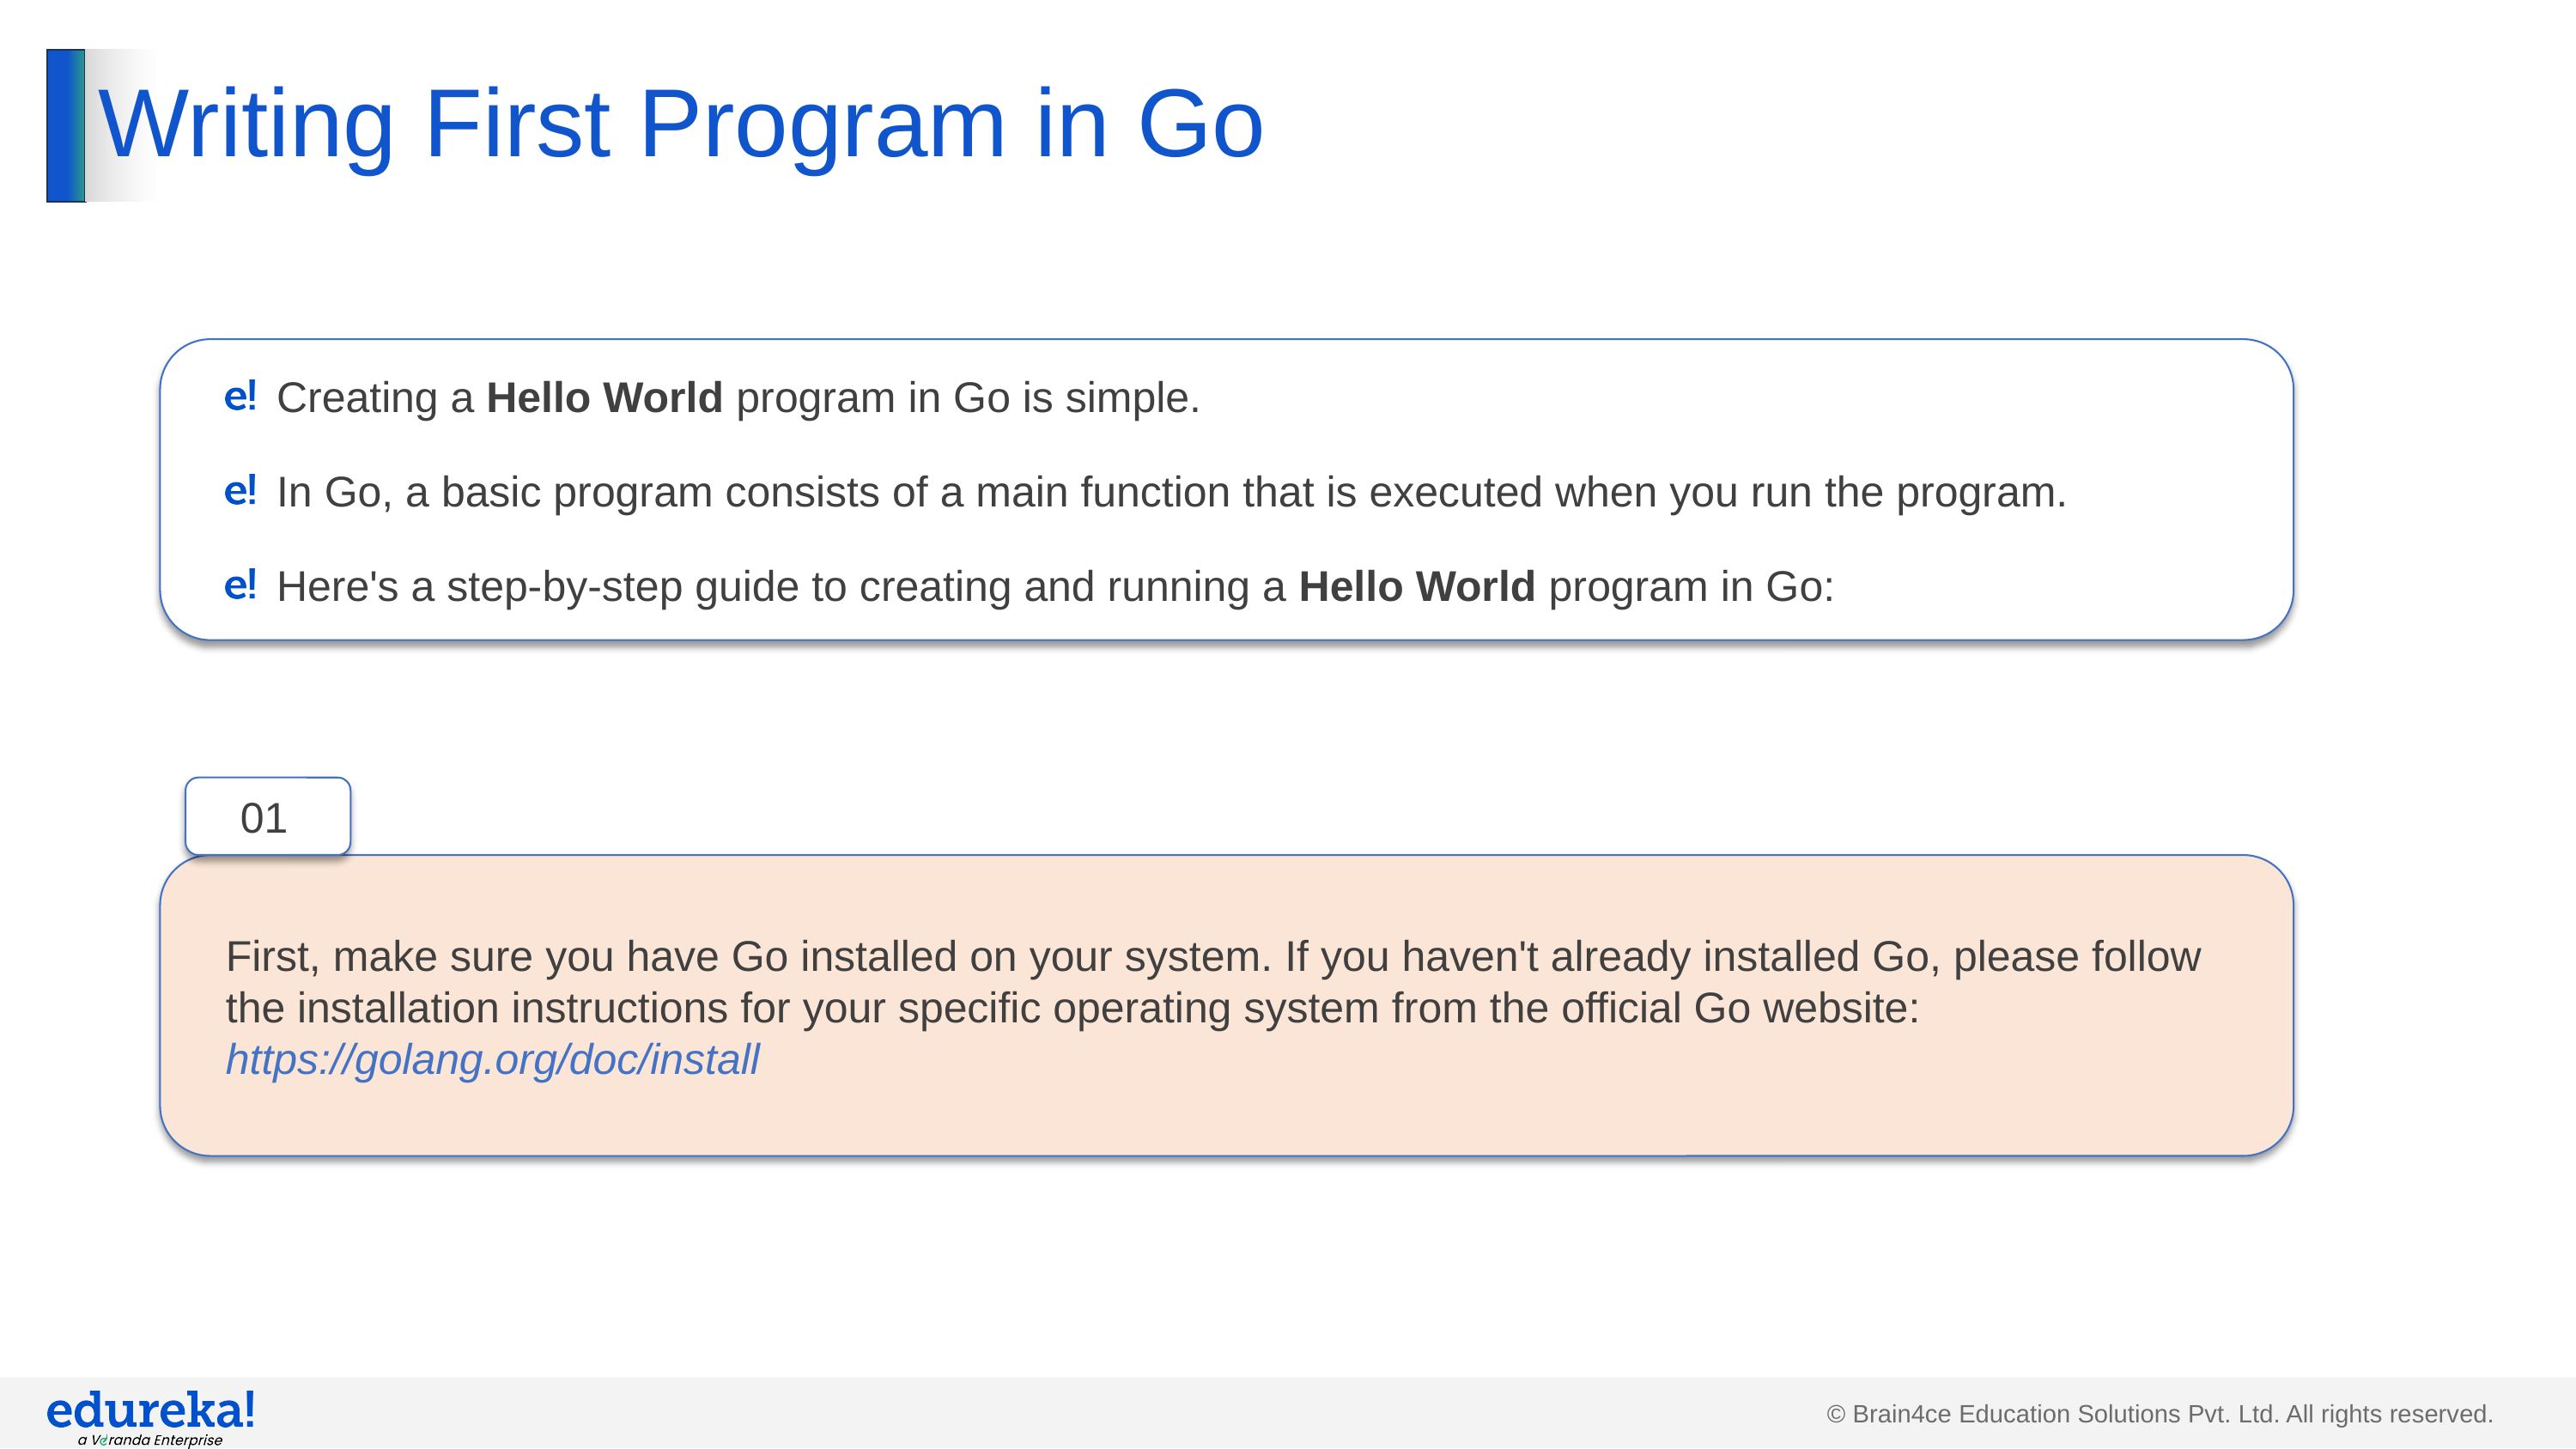

# Writing First Program in Go
Creating a Hello World program in Go is simple.
In Go, a basic program consists of a main function that is executed when you run the program.
Here's a step-by-step guide to creating and running a Hello World program in Go:
01
First, make sure you have Go installed on your system. If you haven't already installed Go, please follow the installation instructions for your specific operating system from the official Go website: https://golang.org/doc/install